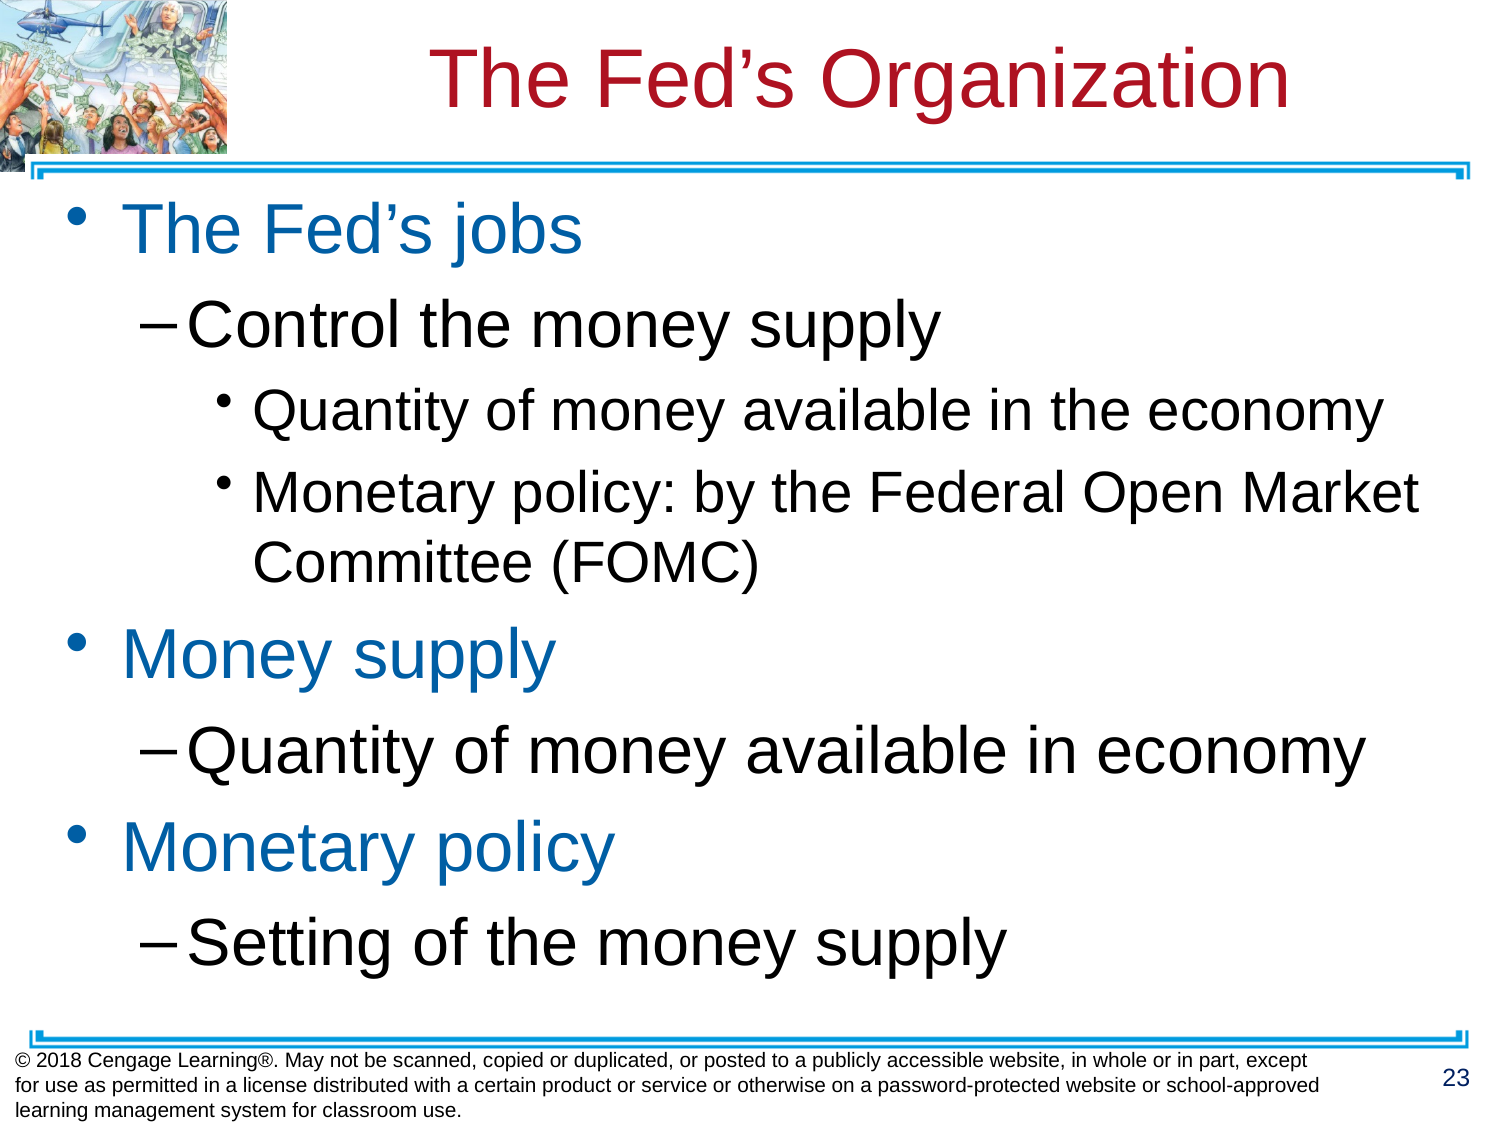

# The Fed’s Organization
The Fed’s jobs
Control the money supply
Quantity of money available in the economy
Monetary policy: by the Federal Open Market Committee (FOMC)
Money supply
Quantity of money available in economy
Monetary policy
Setting of the money supply
© 2018 Cengage Learning®. May not be scanned, copied or duplicated, or posted to a publicly accessible website, in whole or in part, except for use as permitted in a license distributed with a certain product or service or otherwise on a password-protected website or school-approved learning management system for classroom use.
23